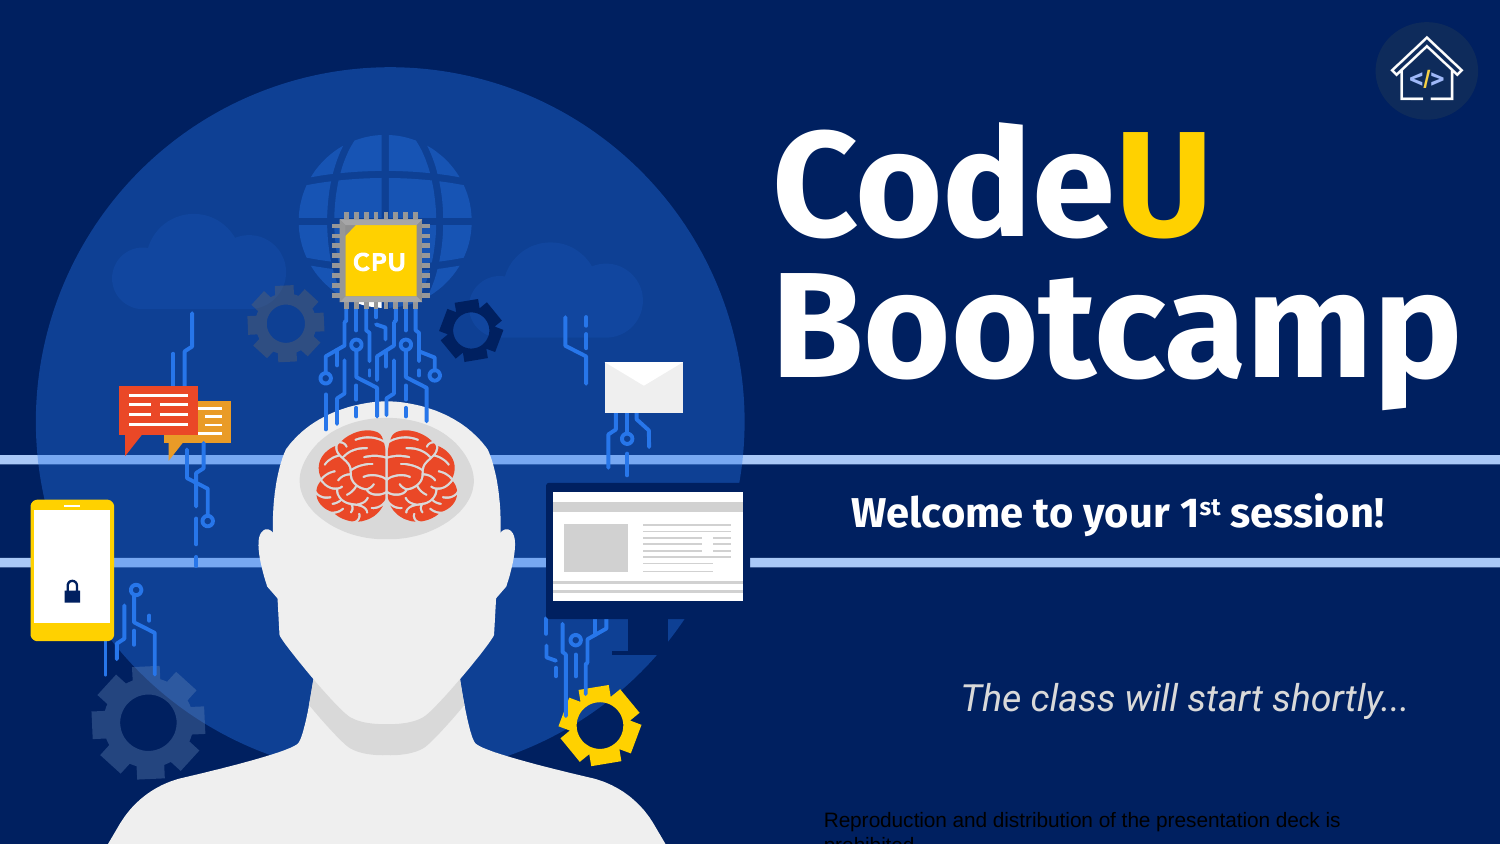

CodeU
Bootcamp

Welcome to your 1st session!
The class will start shortly...
Reproduction and distribution of the presentation deck is prohibited